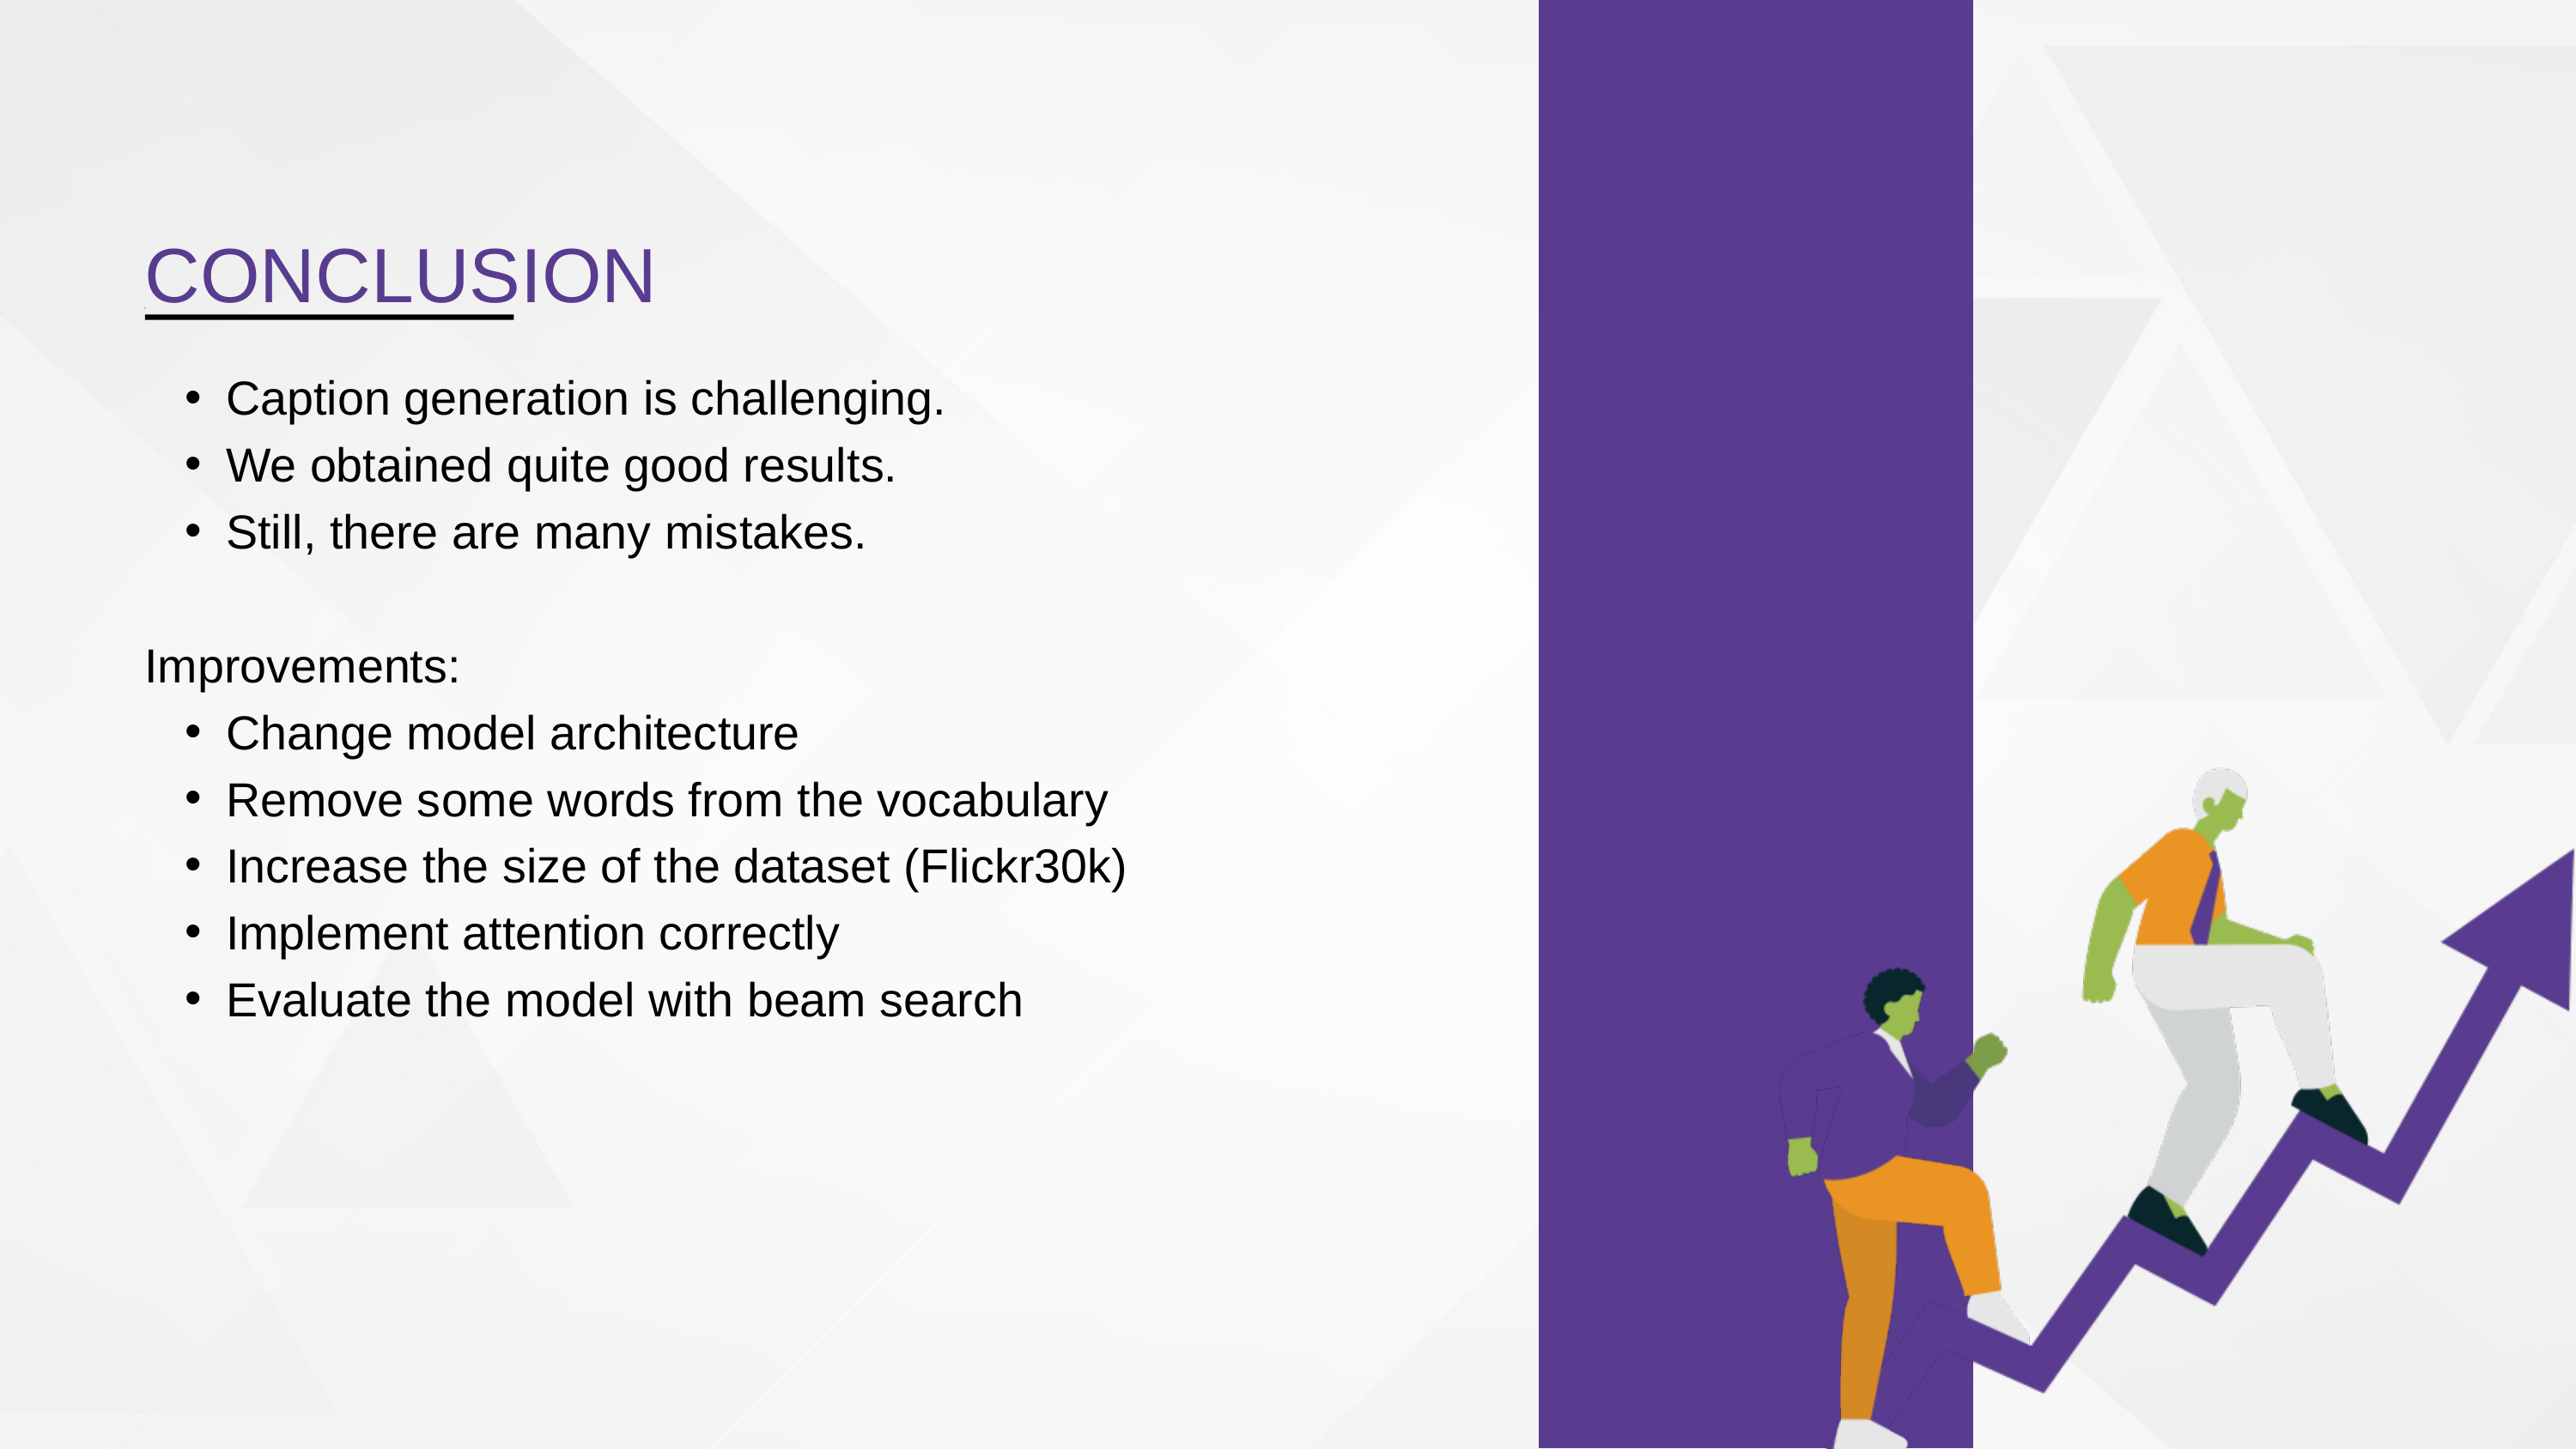

CONCLUSION

Caption generation is challenging.
We obtained quite good results.
Still, there are many mistakes.

Improvements:
Change model architecture
Remove some words from the vocabulary
Increase the size of the dataset (Flickr30k)
Implement attention correctly
Evaluate the model with beam search